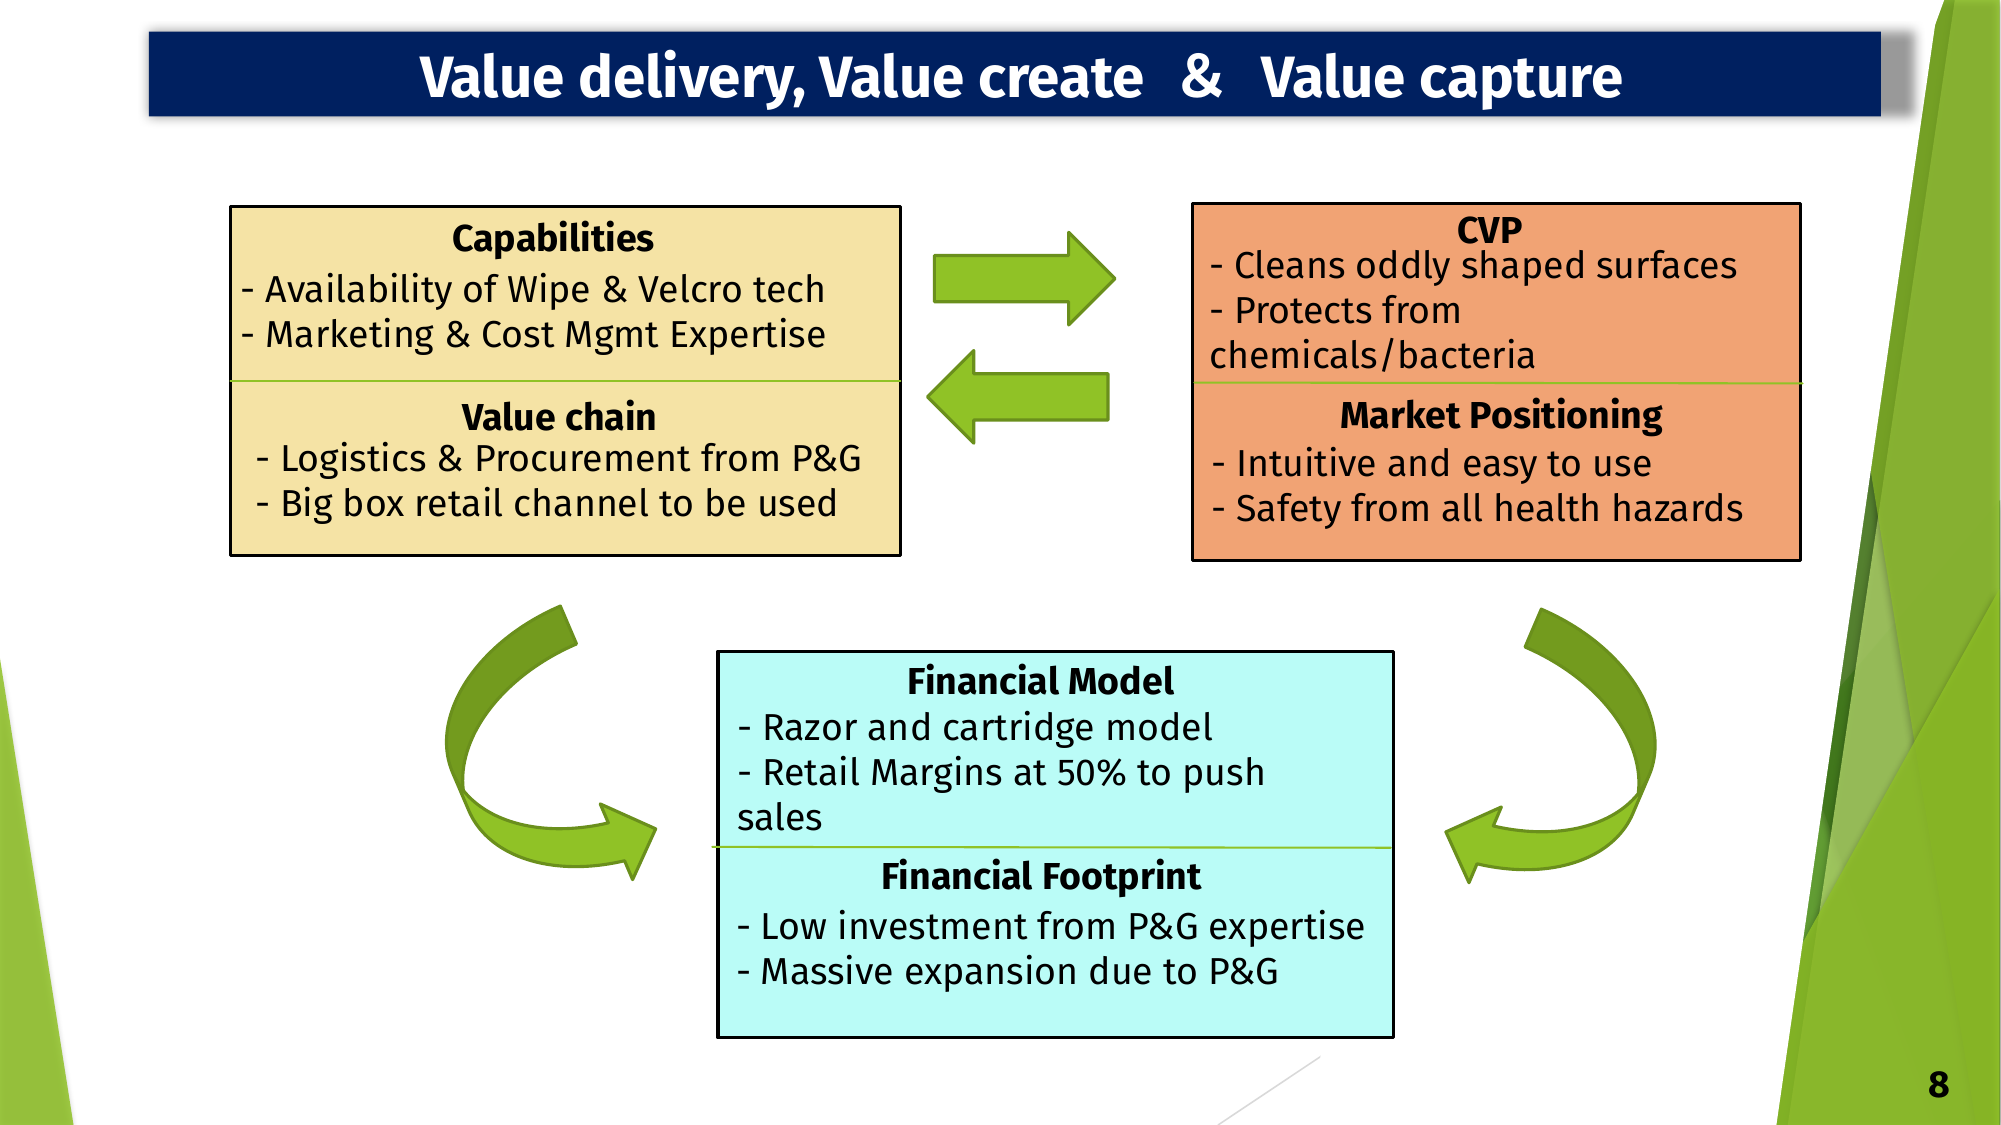

Value delivery, Value create ＆ Value capture

CVP

Capabilities

- Cleans oddly shaped surfaces
- Protects from chemicals/bacteria
- Availability of Wipe & Velcro tech
- Marketing & Cost Mgmt Expertise

Market Positioning
Value chain
- Logistics & Procurement from P&G
- Big box retail channel to be used
- Intuitive and easy to use
- Safety from all health hazards

Financial Model

- Razor and cartridge model
- Retail Margins at 50% to push sales
Financial Footprint
- Low investment from P&G expertise
- Massive expansion due to P&G

8